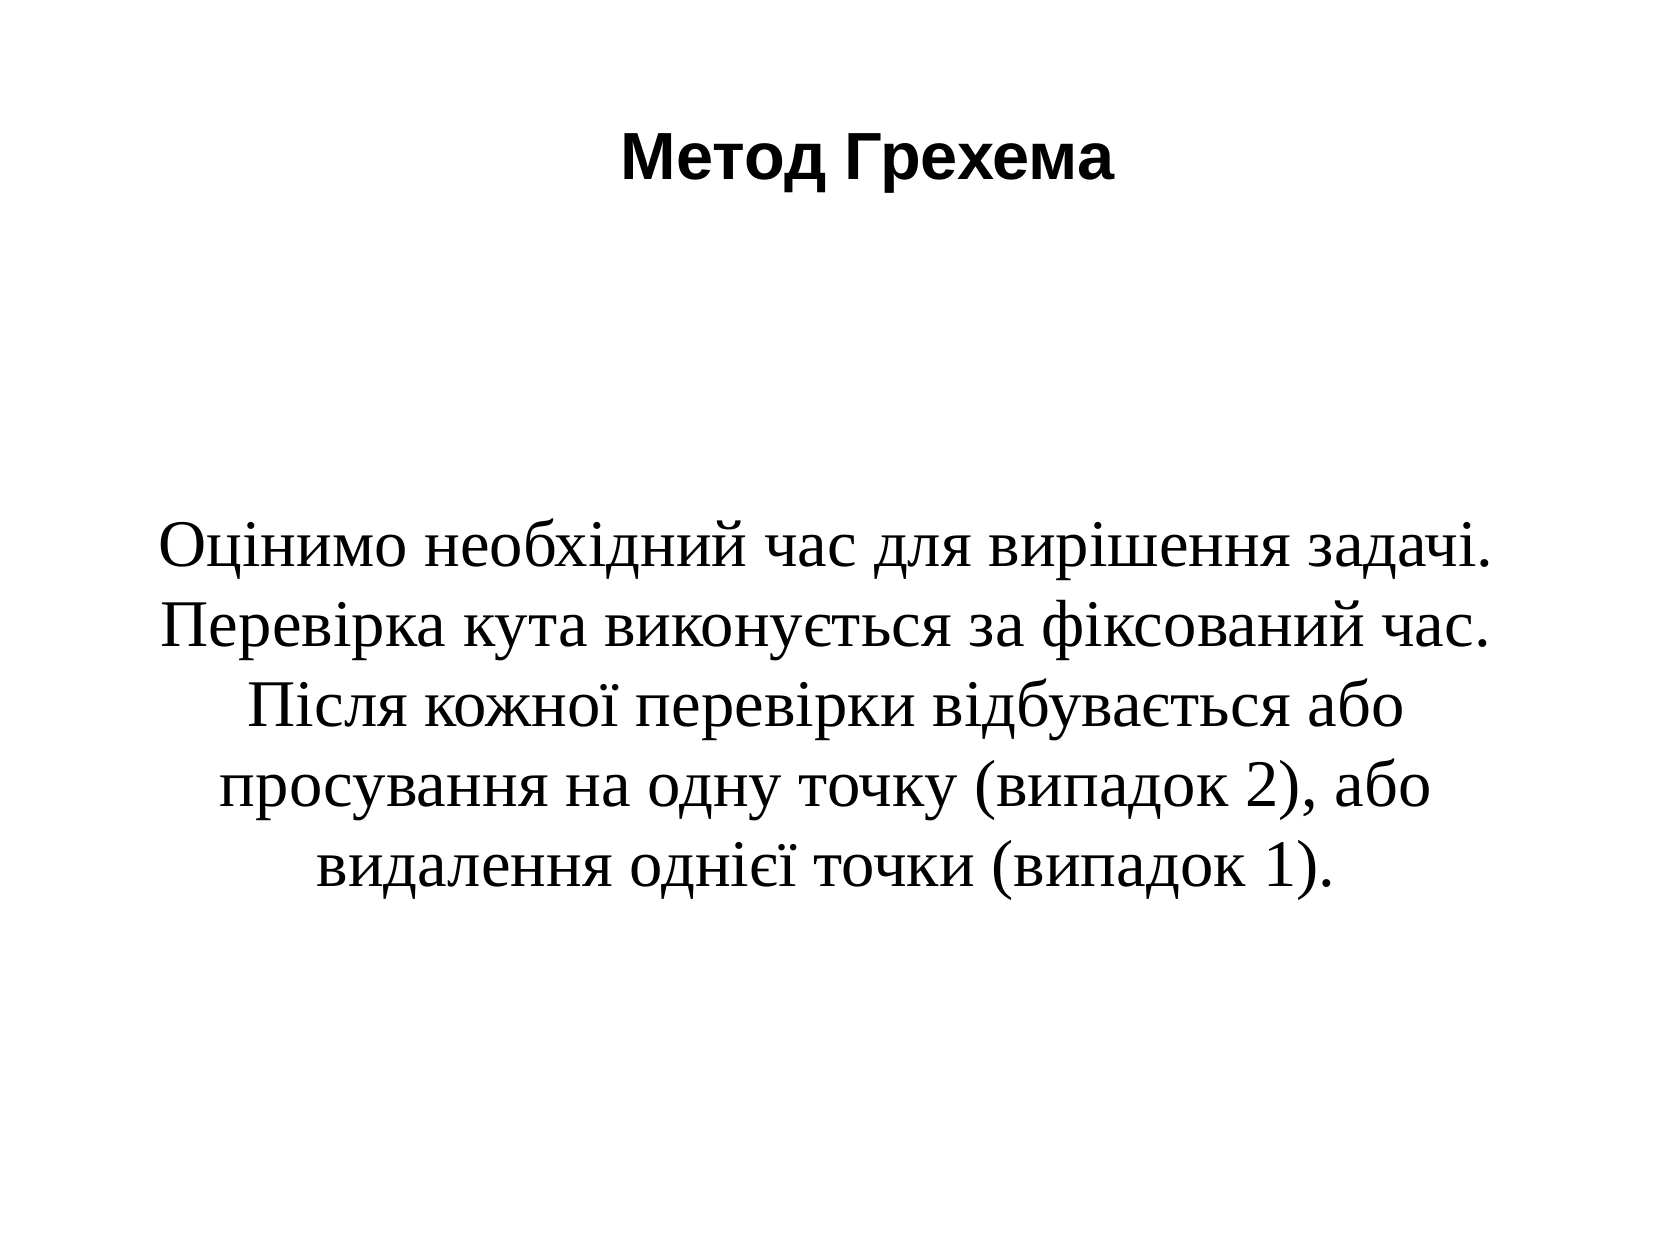

Метод Грехема
Оцінимо необхідний час для вирішення задачі. Перевірка кута виконується за фіксований час. Після кожної перевірки відбувається або просування на одну точку (випадок 2), або видалення однієї точки (випадок 1).